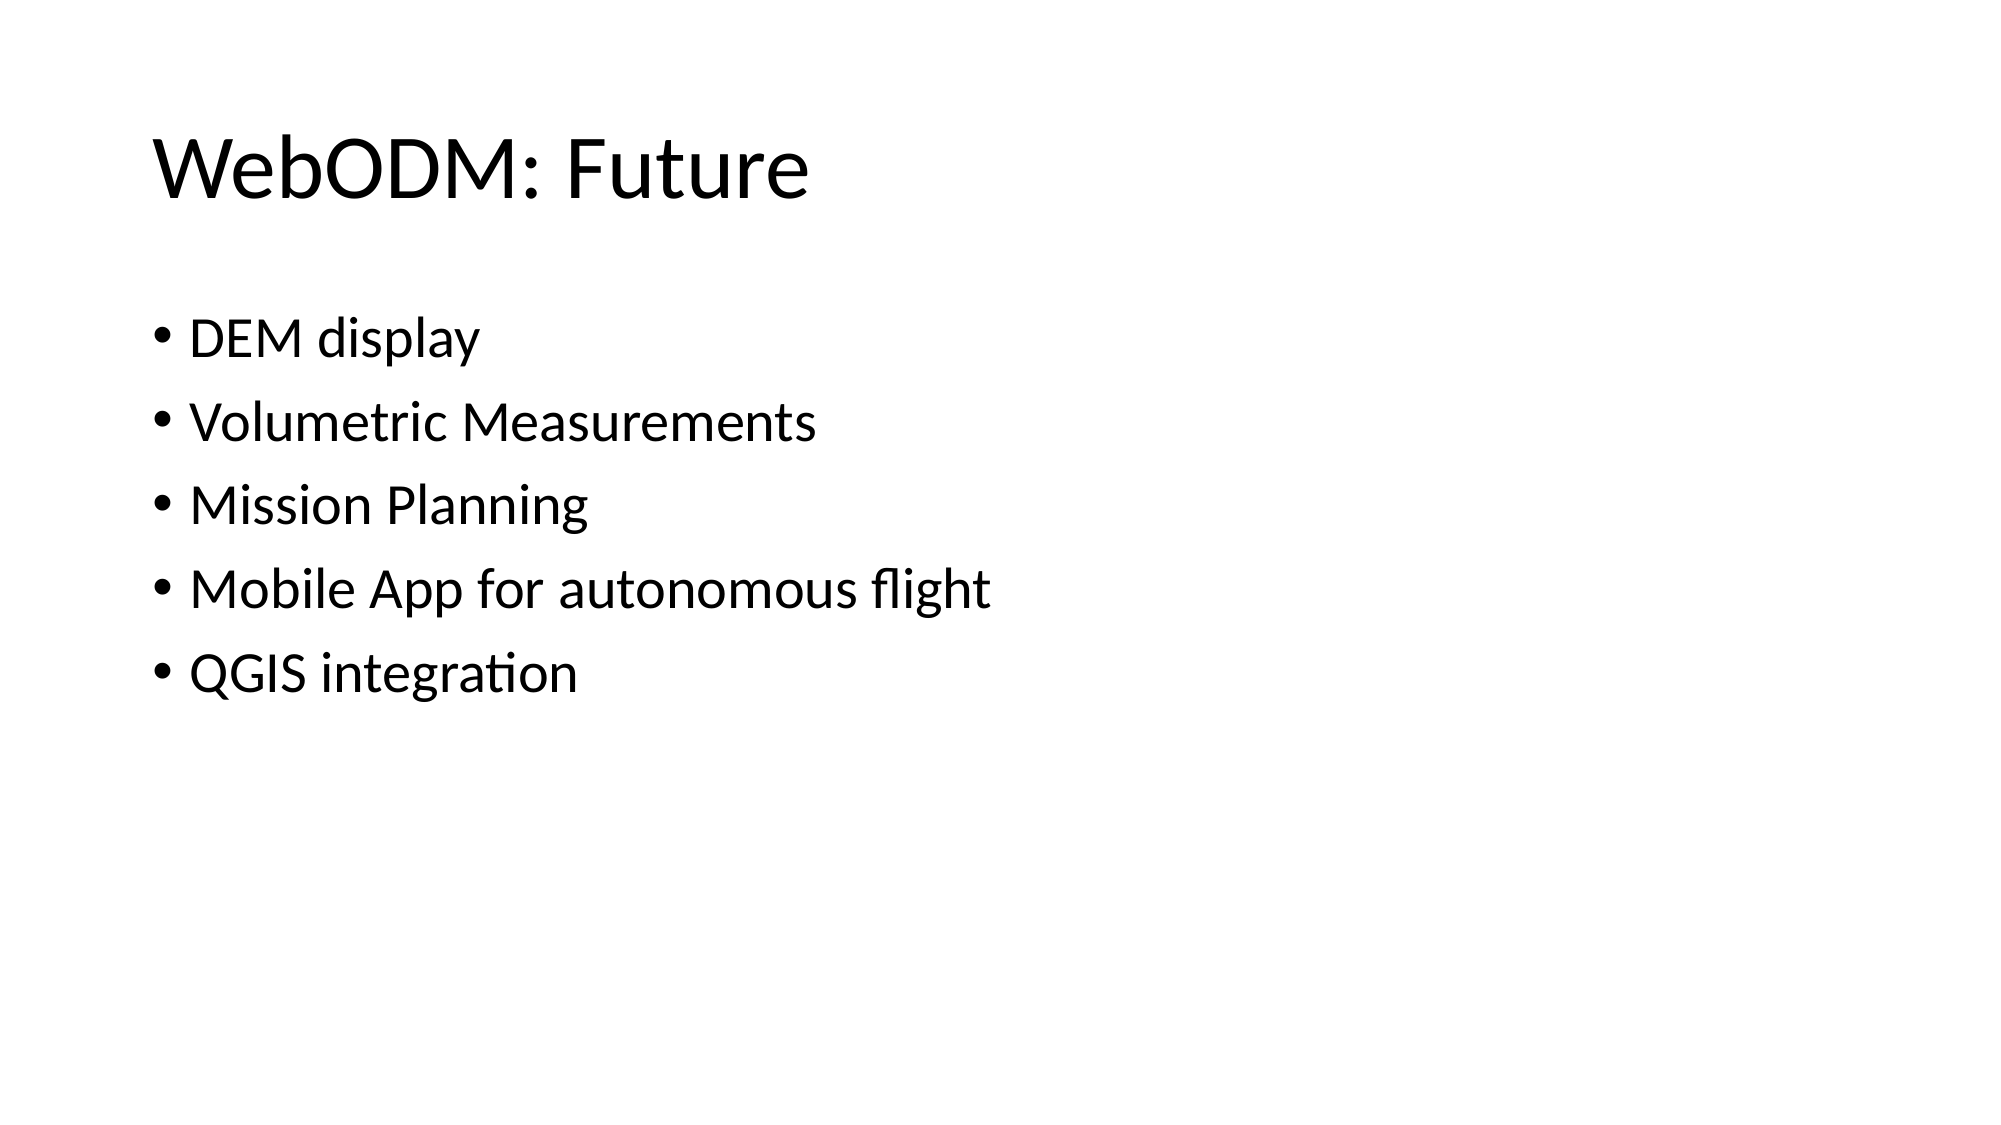

# WebODM: Future
DEM display
Volumetric Measurements
Mission Planning
Mobile App for autonomous flight
QGIS integration